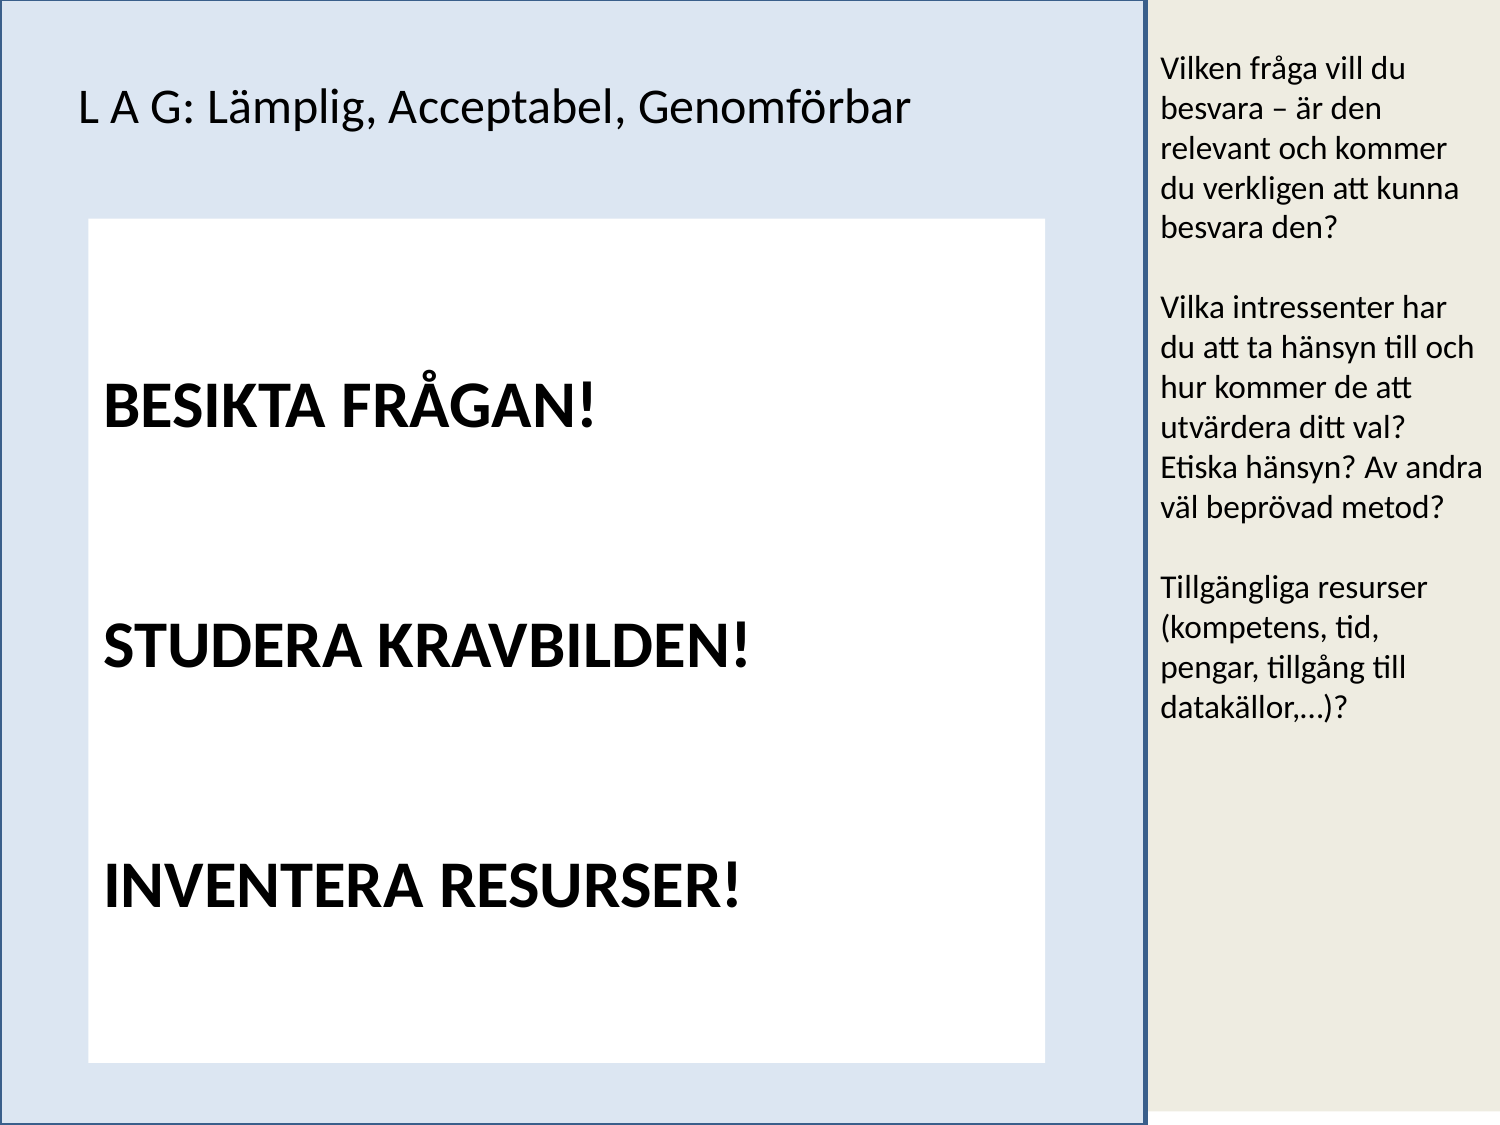

Vilken fråga vill du besvara – är den relevant och kommer du verkligen att kunna besvara den?

Vilka intressenter har du att ta hänsyn till och hur kommer de att utvärdera ditt val? Etiska hänsyn? Av andra väl beprövad metod?

Tillgängliga resurser (kompetens, tid, pengar, tillgång till datakällor,…)?

L A G: Lämplig, Acceptabel, Genomförbar

BESIKTA FRÅGAN!

STUDERA KRAVBILDEN!

INVENTERA RESURSER!